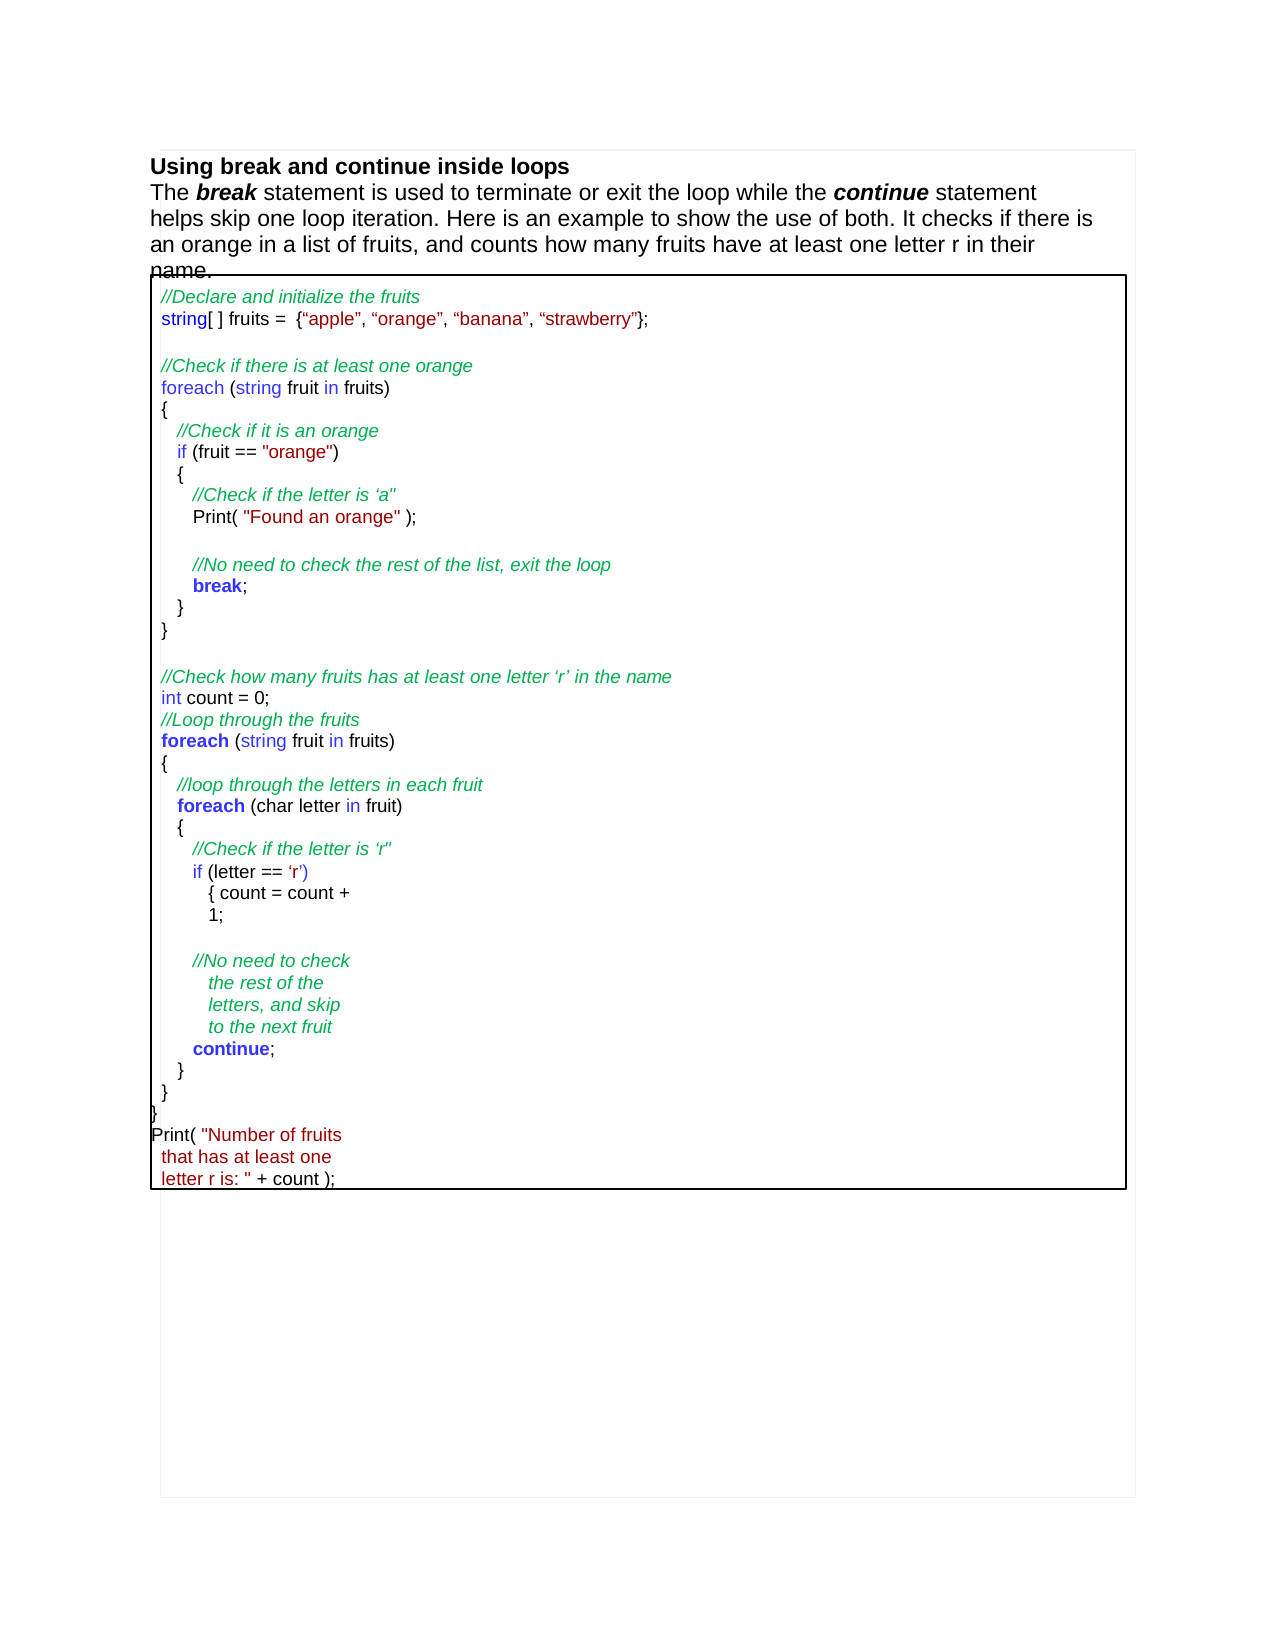

#
Using break and continue inside loops
The break statement is used to terminate or exit the loop while the continue statement helps skip one loop iteration. Here is an example to show the use of both. It checks if there is an orange in a list of fruits, and counts how many fruits have at least one letter r in their name.
//Declare and initialize the fruits
string[ ] fruits = {“apple”, “orange”, “banana”, “strawberry”};

//Check if there is at least one orange
foreach (string fruit in fruits)
{
//Check if it is an orange
if (fruit == "orange")
{
//Check if the letter is ‘a"
Print( "Found an orange" );

//No need to check the rest of the list, exit the loop
break;
}
}

//Check how many fruits has at least one letter ‘r’ in the name
int count = 0;
//Loop through the fruits
foreach (string fruit in fruits)
{
//loop through the letters in each fruit
foreach (char letter in fruit)
{
//Check if the letter is ‘r"
if (letter == ‘r’)	{ count = count + 1;

//No need to check the rest of the letters, and skip to the next fruit
continue;
}
}
}
Print( "Number of fruits that has at least one letter r is: " + count );